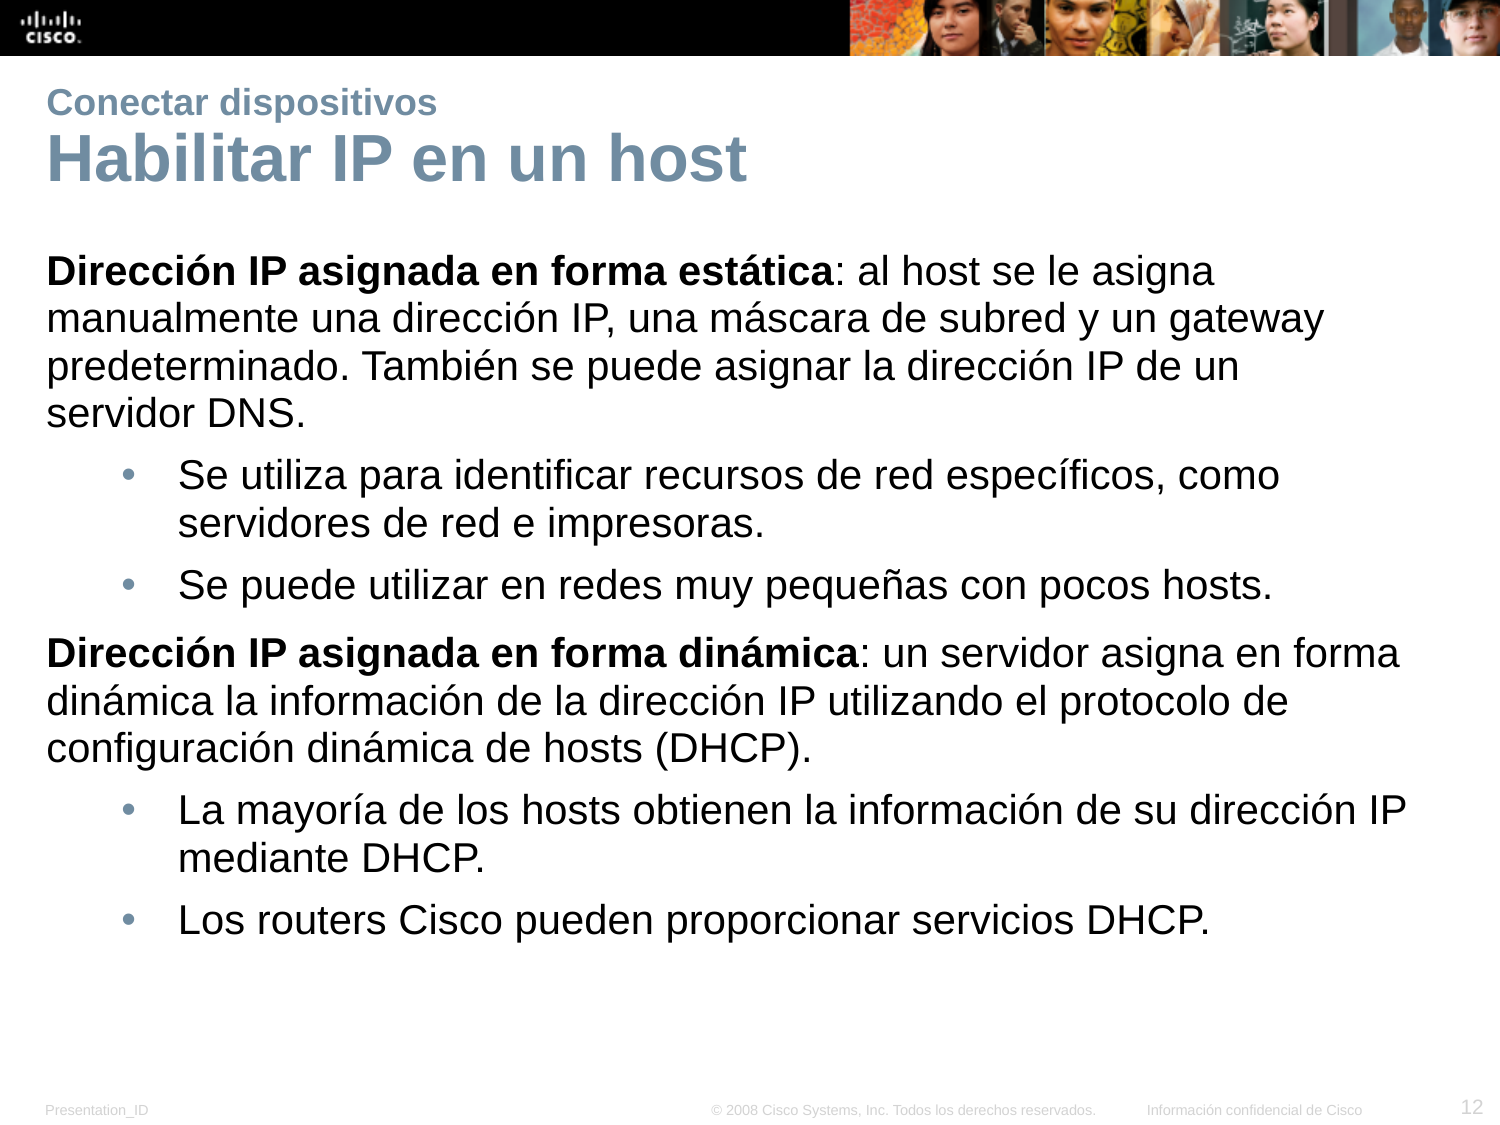

# Conectar dispositivos Habilitar IP en un host
Dirección IP asignada en forma estática: al host se le asigna manualmente una dirección IP, una máscara de subred y un gateway predeterminado. También se puede asignar la dirección IP de un servidor DNS.
Se utiliza para identificar recursos de red específicos, como servidores de red e impresoras.
Se puede utilizar en redes muy pequeñas con pocos hosts.
Dirección IP asignada en forma dinámica: un servidor asigna en forma dinámica la información de la dirección IP utilizando el protocolo de configuración dinámica de hosts (DHCP).
La mayoría de los hosts obtienen la información de su dirección IP mediante DHCP.
Los routers Cisco pueden proporcionar servicios DHCP.